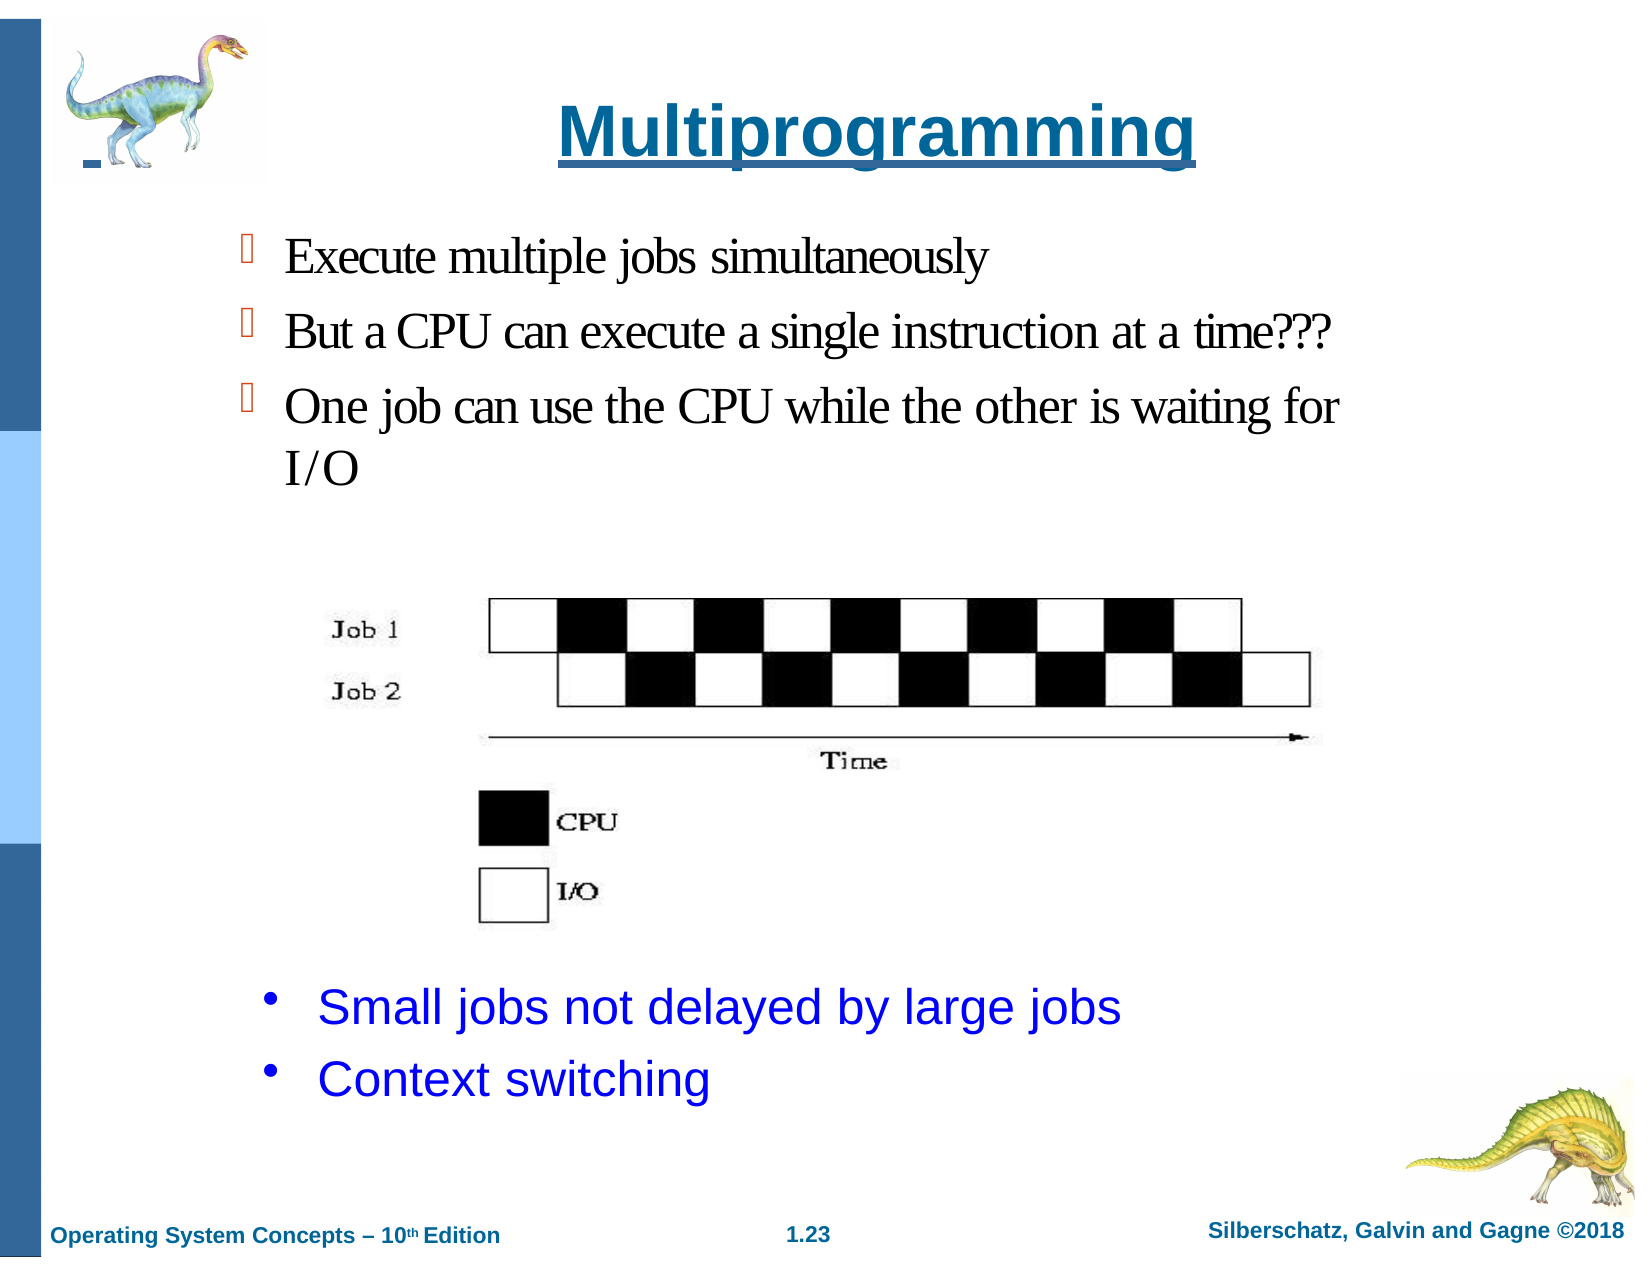

# Multiprogramming
Execute multiple jobs simultaneously
But a CPU can execute a single instruction at a time???
One job can use the CPU while the other is waiting for I/O

Small jobs not delayed by large jobs
Context switching

Silberschatz, Galvin and Gagne ©2018
1.23
Operating System Concepts – 10th Edition